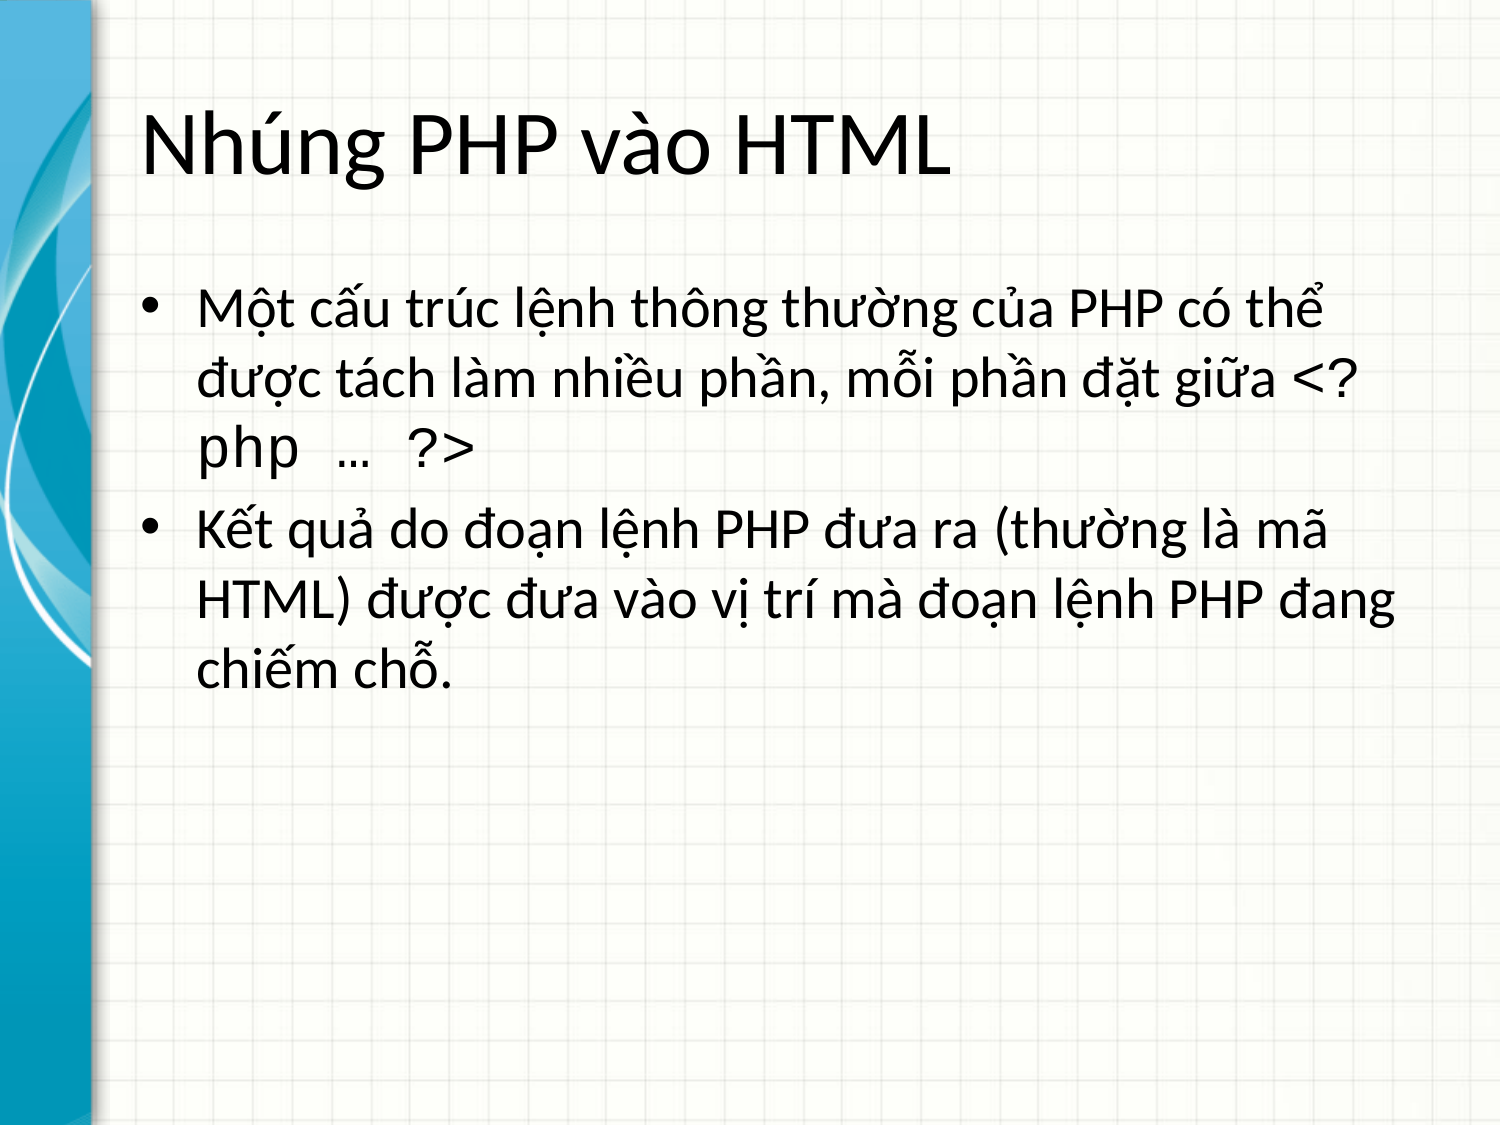

# Nhúng PHP vào HTML
Một cấu trúc lệnh thông thường của PHP có thể được tách làm nhiều phần, mỗi phần đặt giữa <?php … ?>
Kết quả do đoạn lệnh PHP đưa ra (thường là mã HTML) được đưa vào vị trí mà đoạn lệnh PHP đang chiếm chỗ.